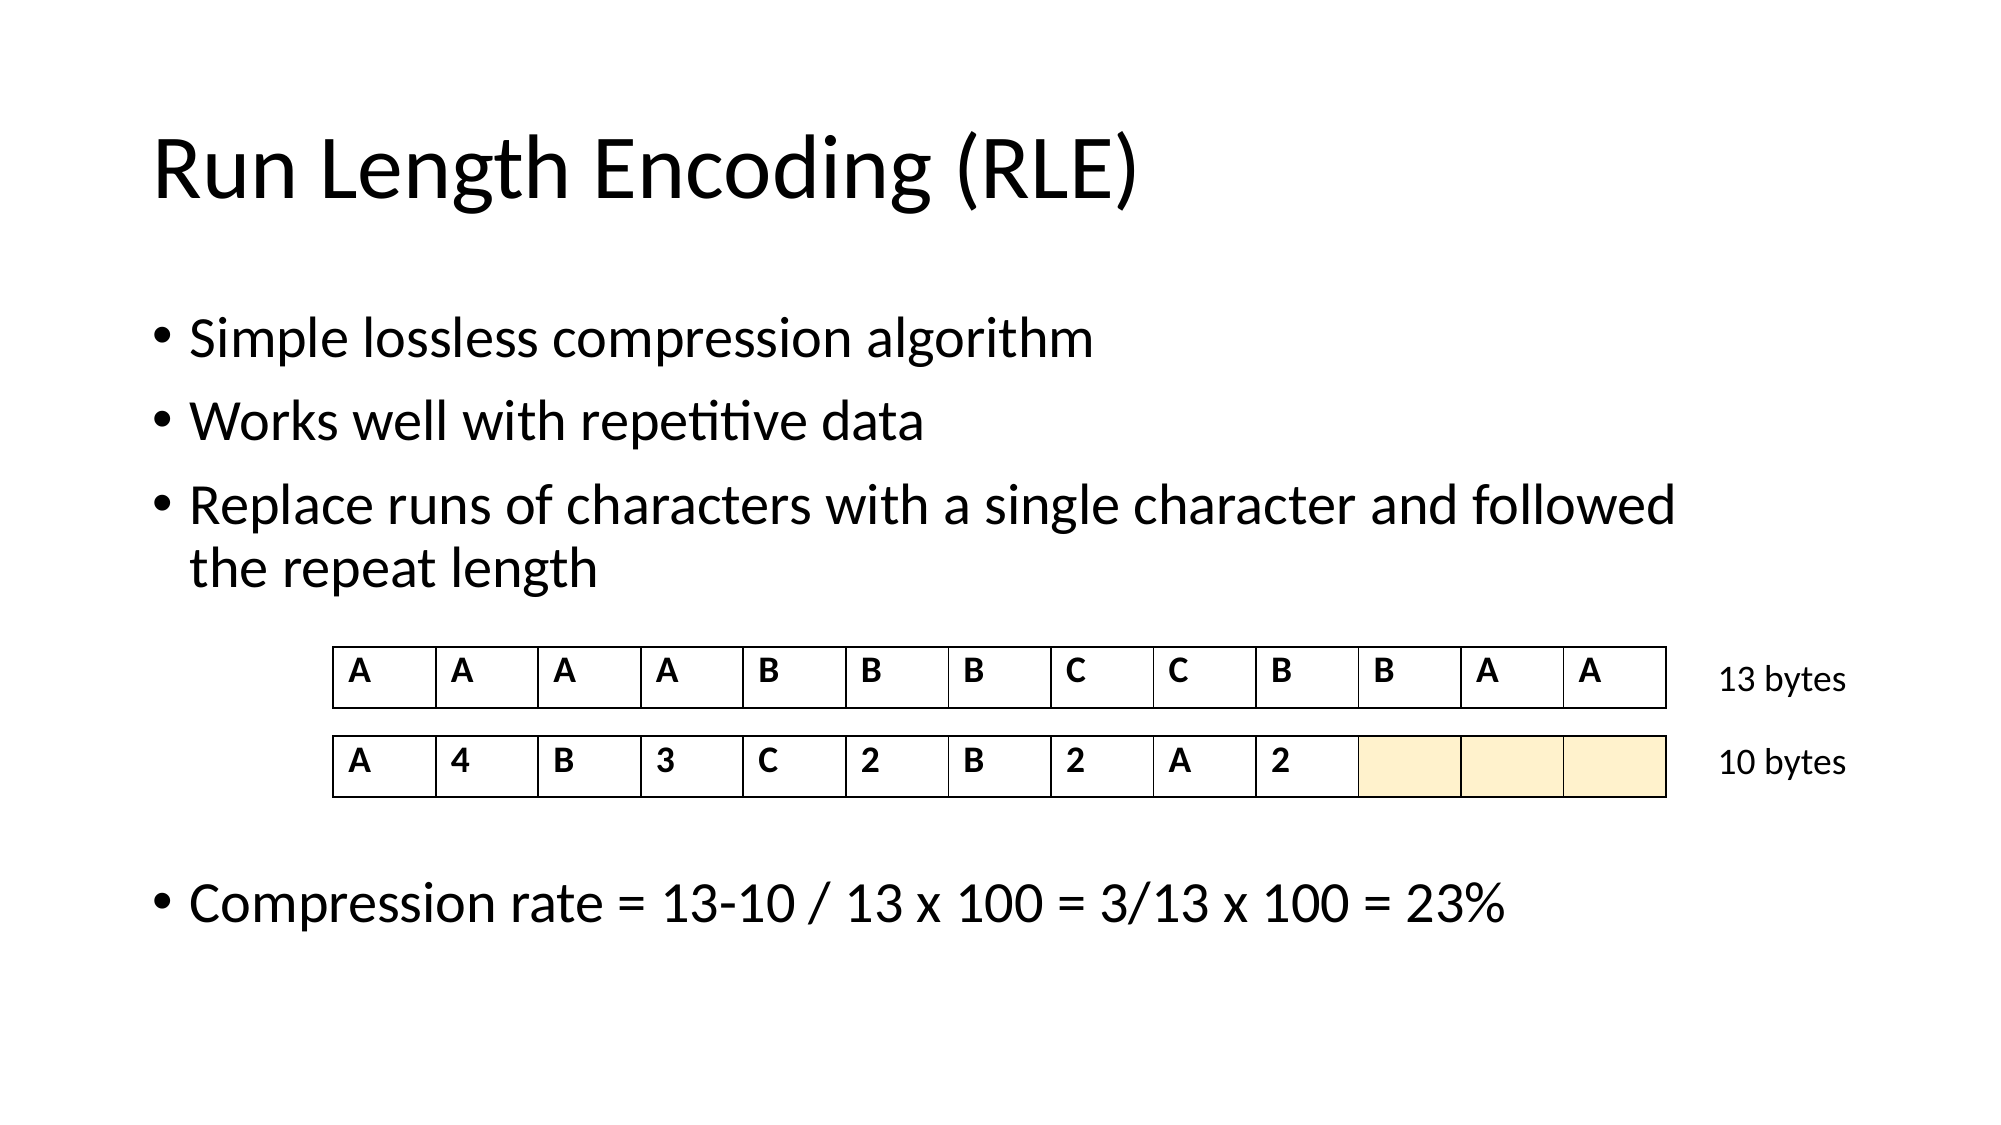

# Run Length Encoding (RLE)
Simple lossless compression algorithm
Works well with repetitive data
Replace runs of characters with a single character and followed the repeat length

Compression rate = 13-10 / 13 x 100 = 3/13 x 100 = 23%
| A | A | A | A | B | B | B | C | C | B | B | A | A |
| --- | --- | --- | --- | --- | --- | --- | --- | --- | --- | --- | --- | --- |
13 bytes
10 bytes
| A | 4 | B | 3 | C | 2 | B | 2 | A | 2 |  |  |  |
| --- | --- | --- | --- | --- | --- | --- | --- | --- | --- | --- | --- | --- |